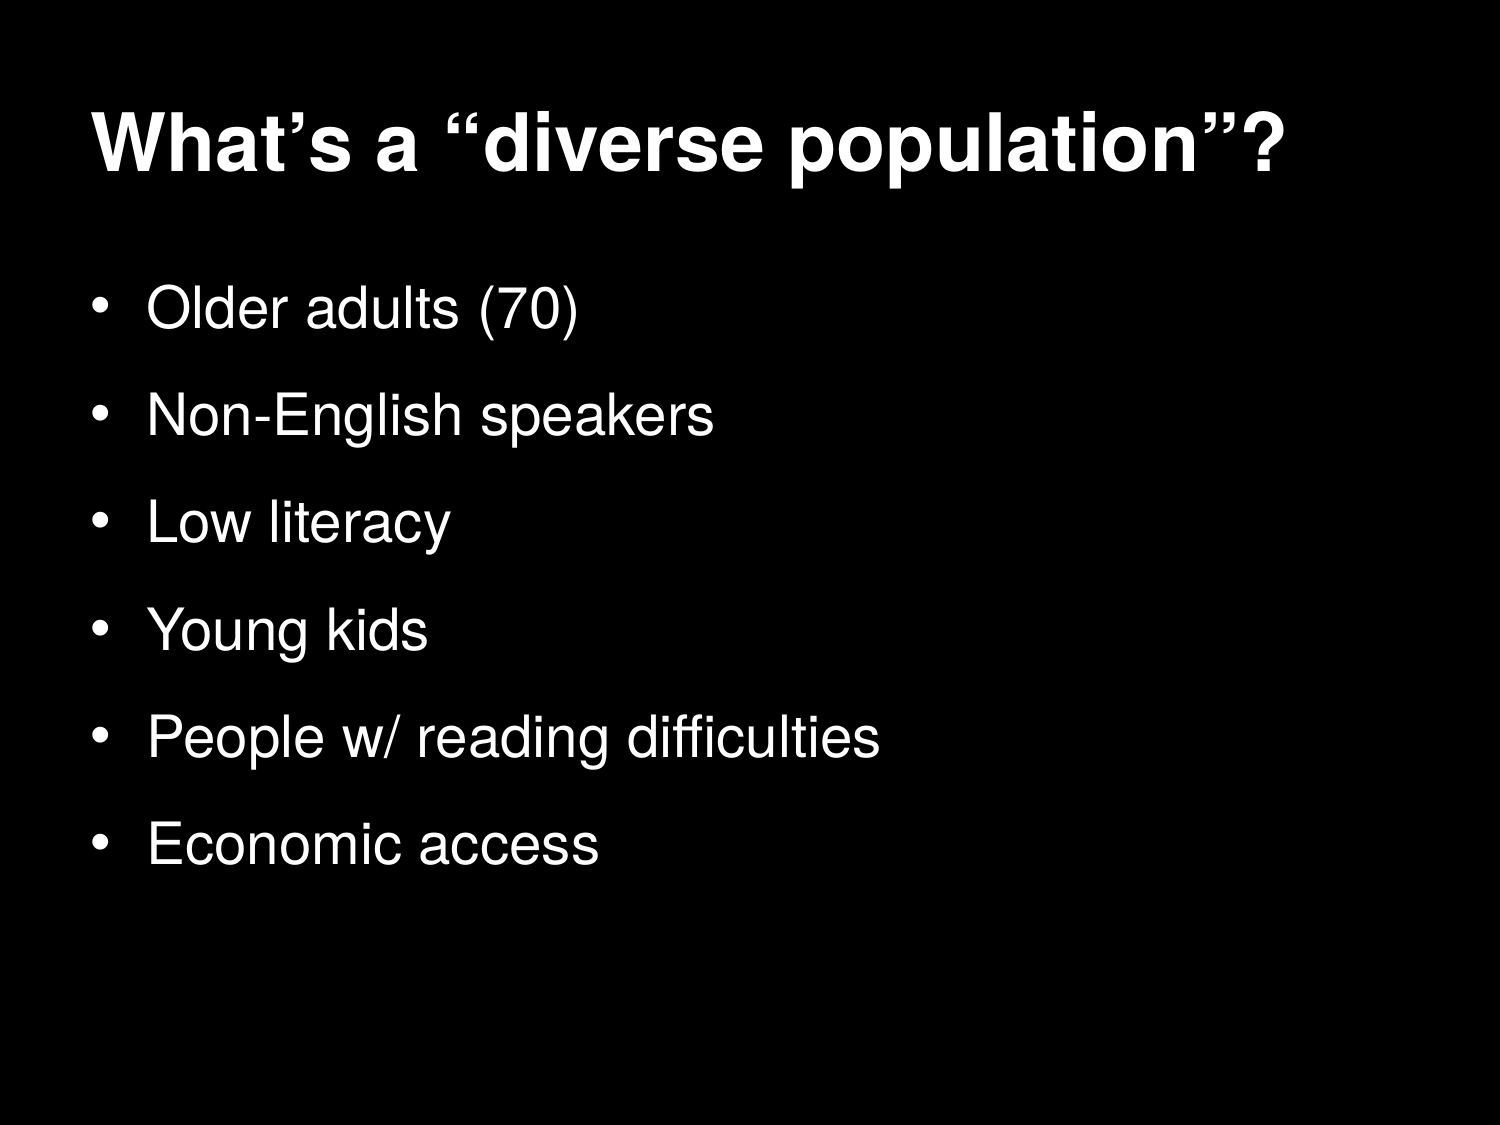

# What’s a “diverse population”?
Older adults (70)
Non-English speakers
Low literacy
Young kids
People w/ reading difficulties
Economic access